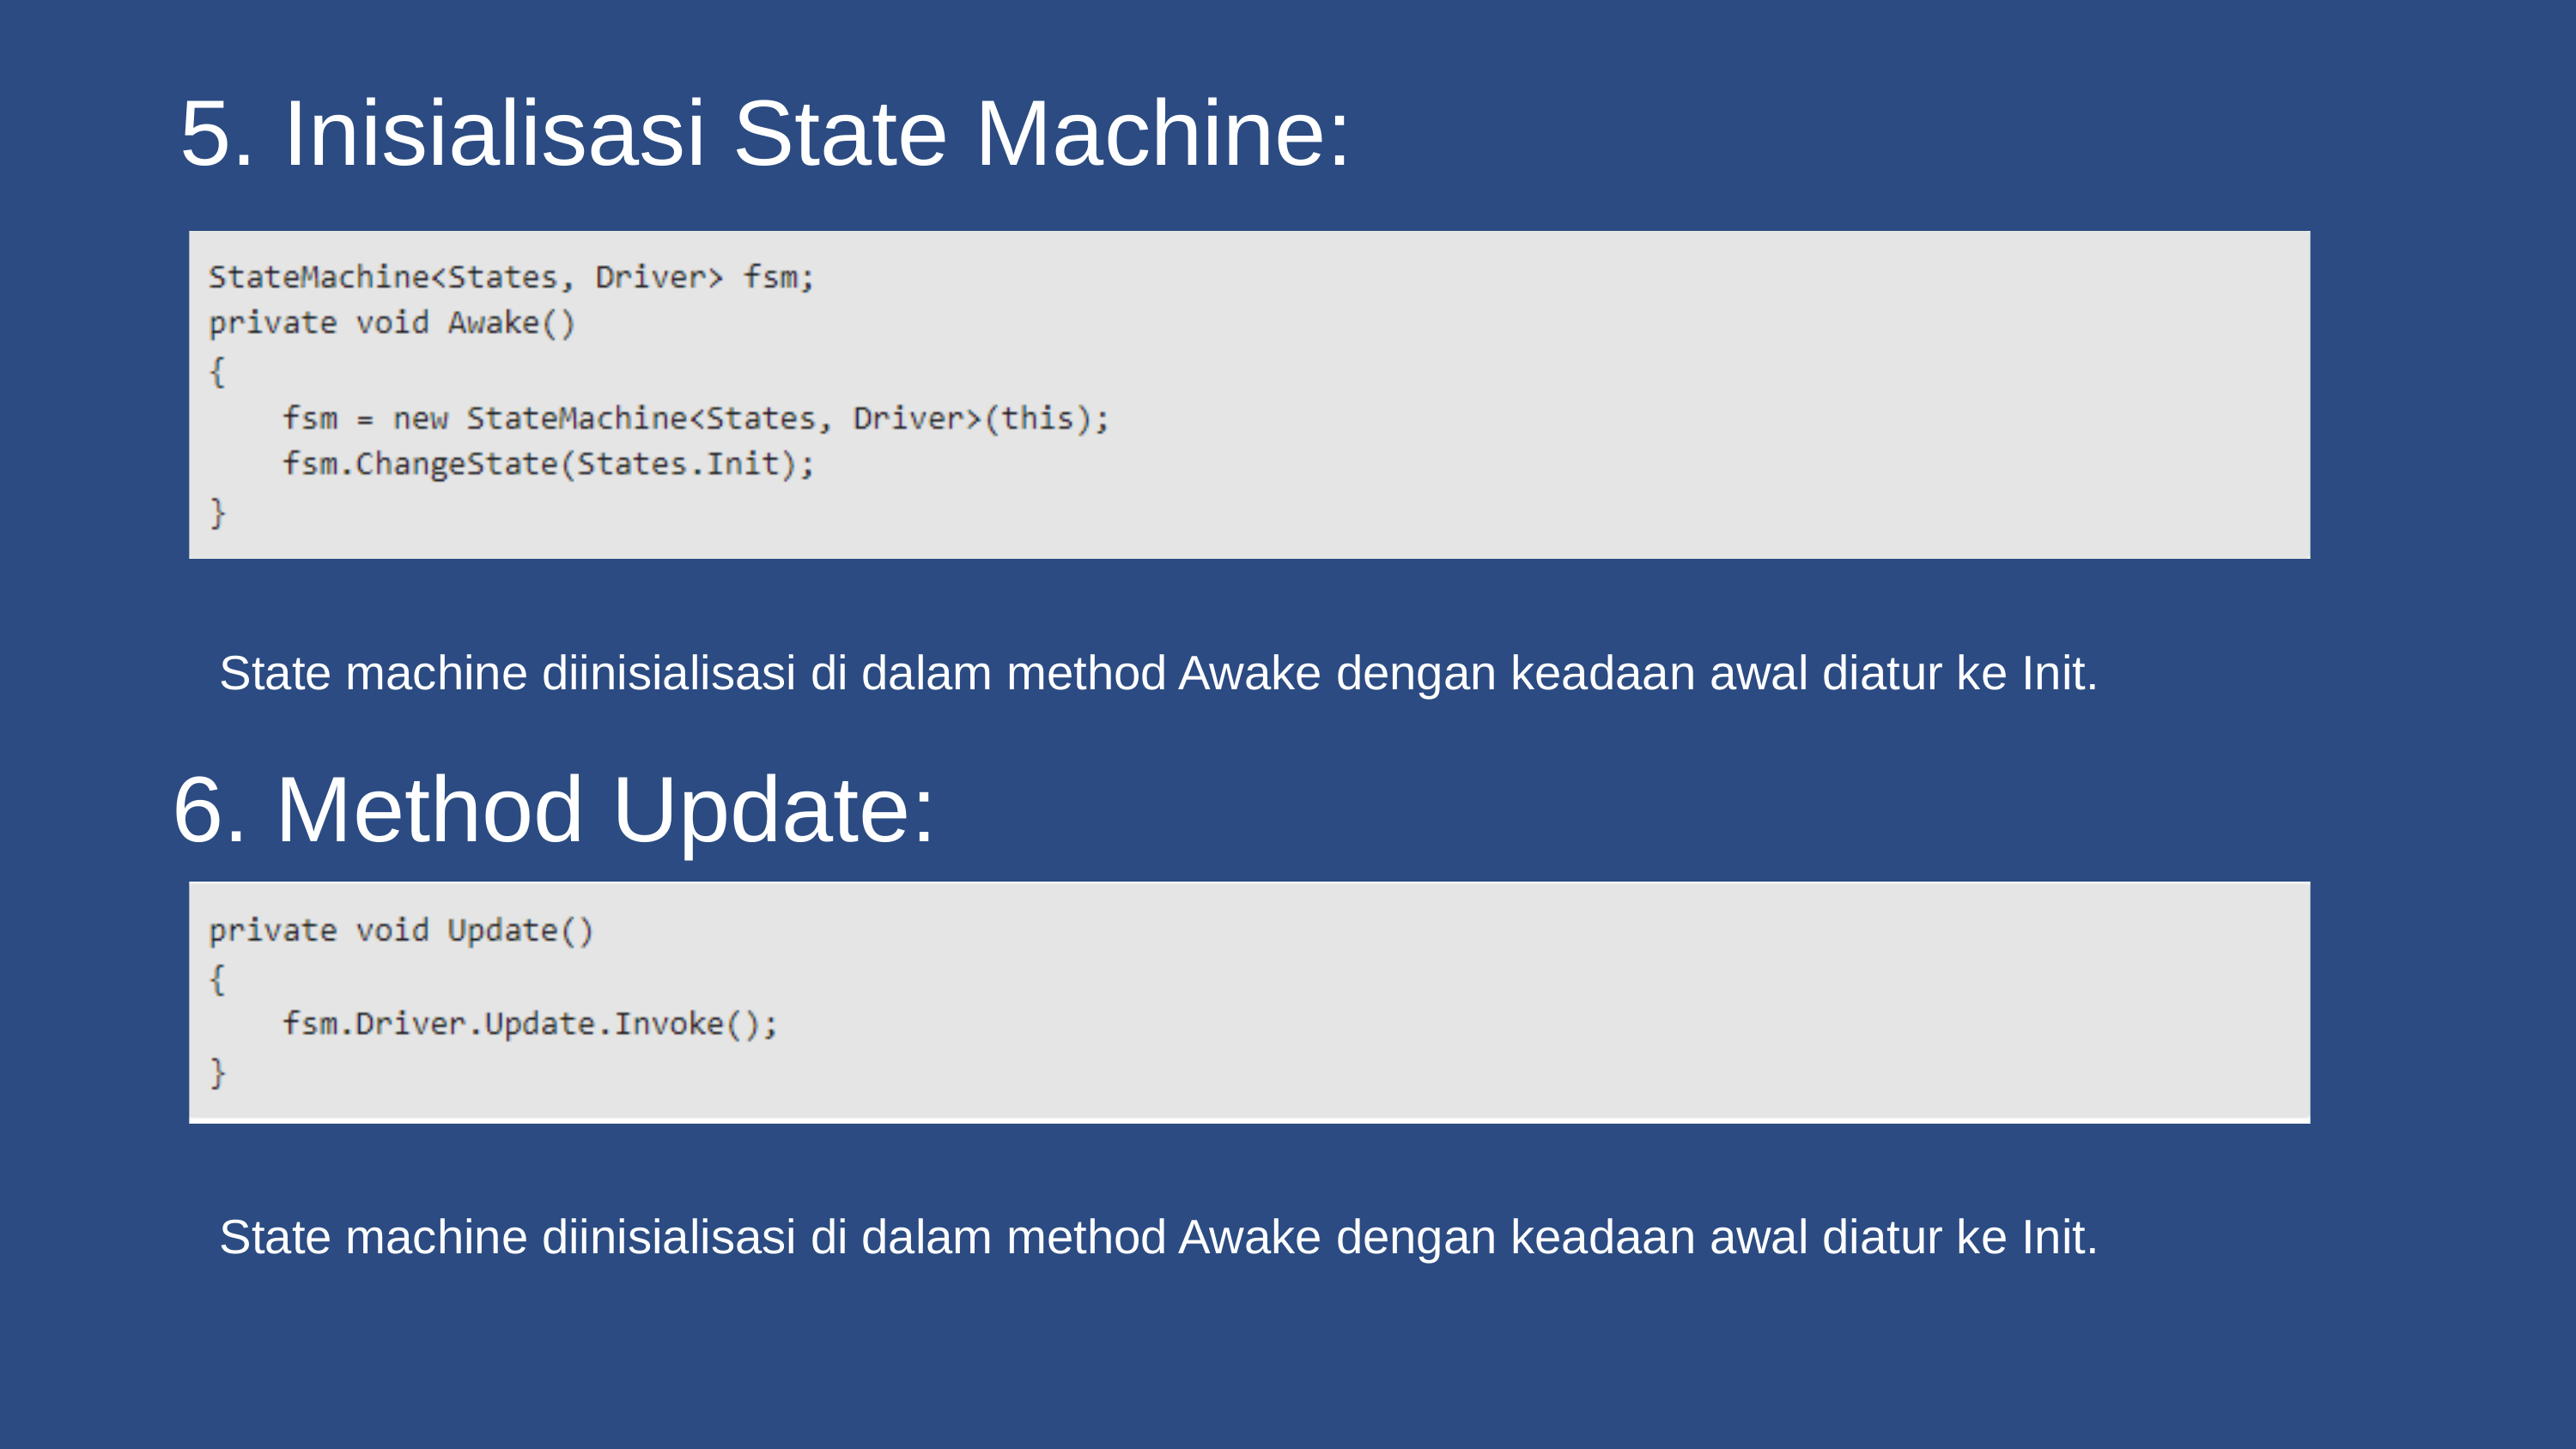

5. Inisialisasi State Machine:

State machine diinisialisasi di dalam method Awake dengan keadaan awal diatur ke Init.
6. Method Update:

State machine diinisialisasi di dalam method Awake dengan keadaan awal diatur ke Init.